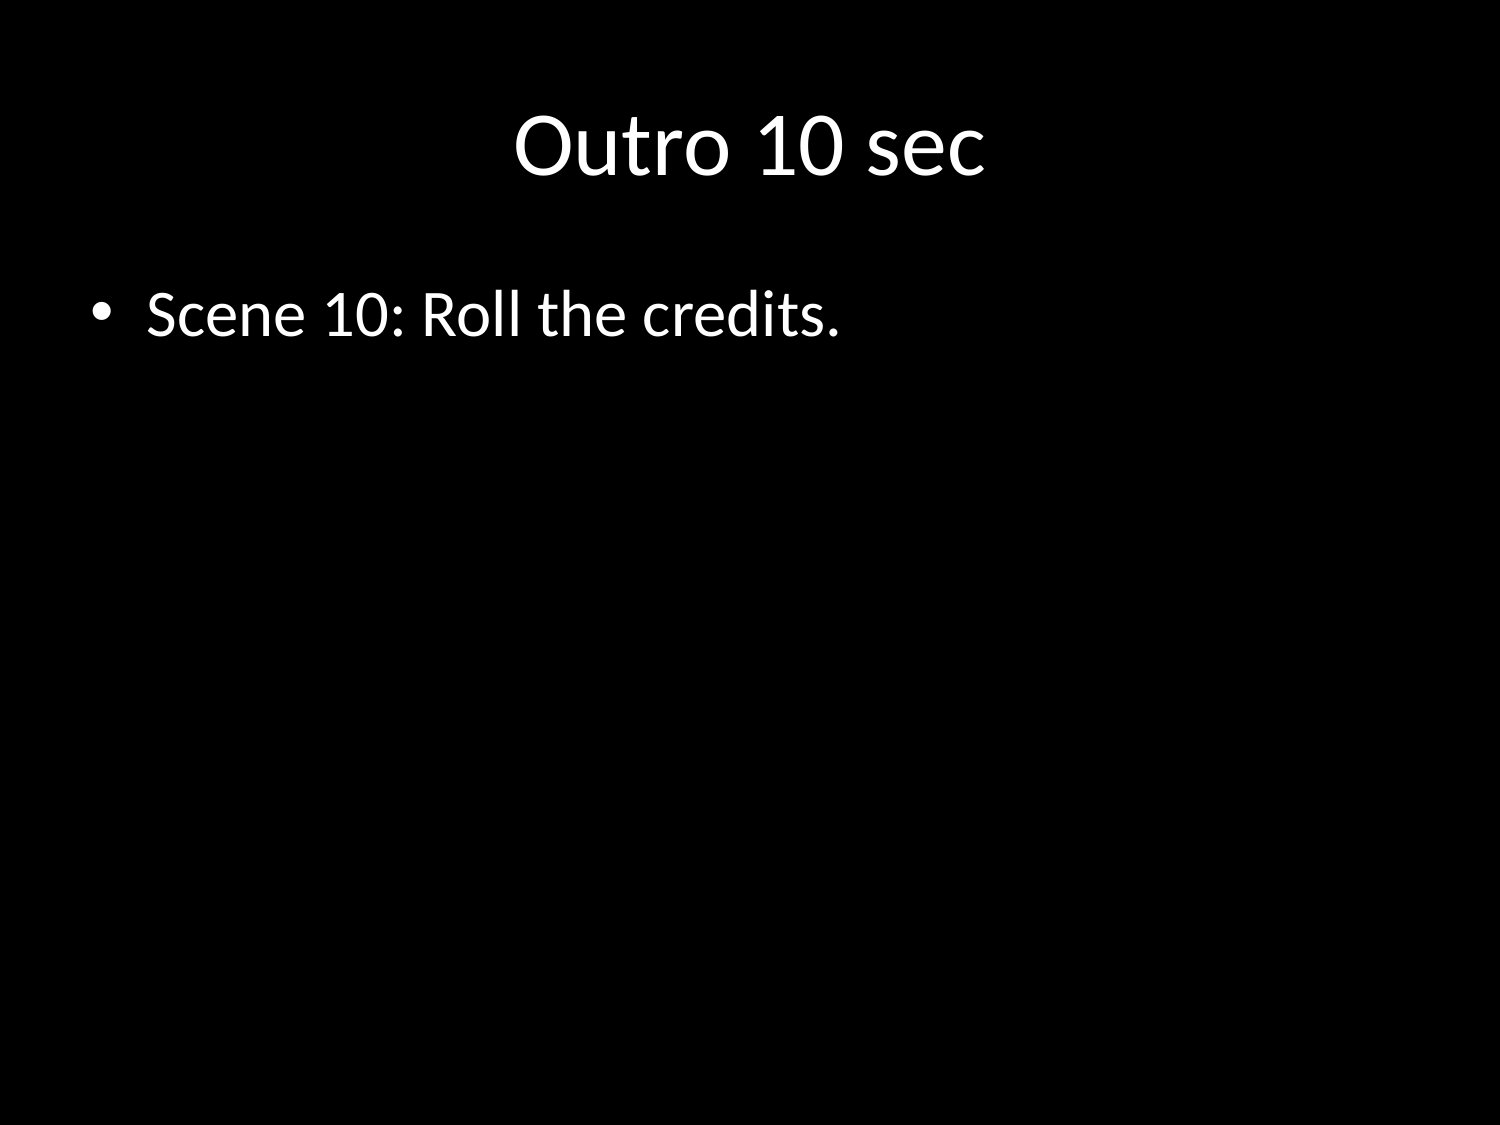

# Outro 10 sec
Scene 10: Roll the credits.